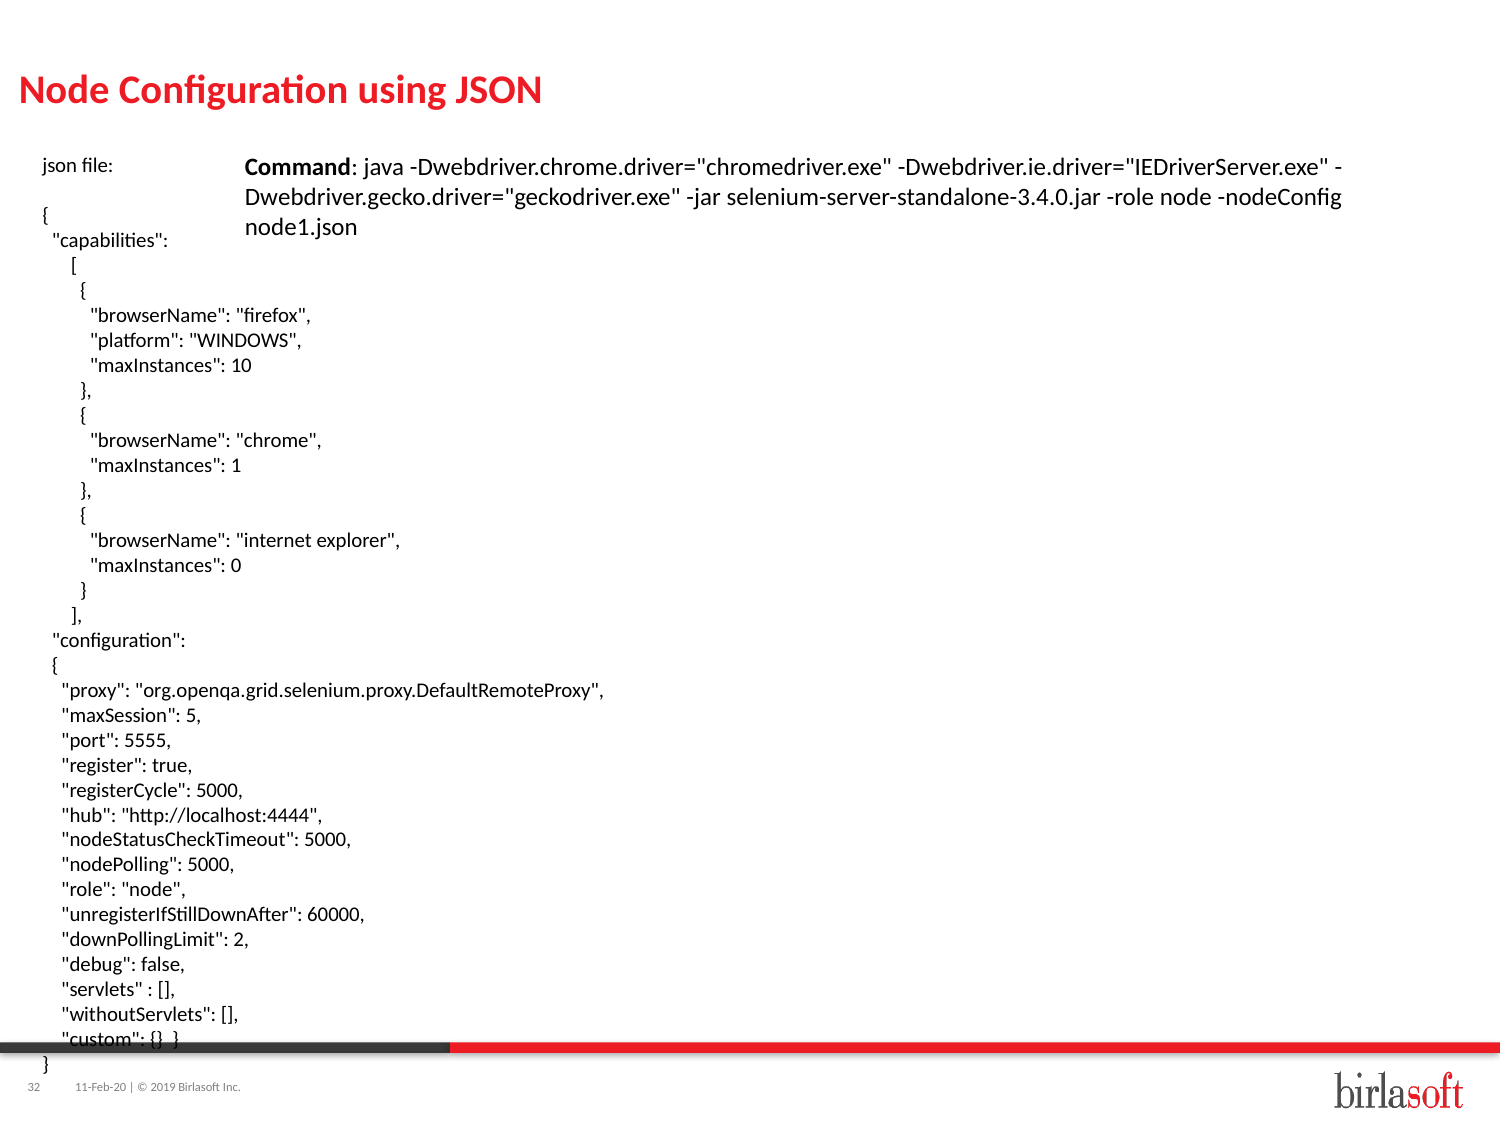

# Node Configuration using JSON
Command: java -Dwebdriver.chrome.driver="chromedriver.exe" -Dwebdriver.ie.driver="IEDriverServer.exe" -Dwebdriver.gecko.driver="geckodriver.exe" -jar selenium-server-standalone-3.4.0.jar -role node -nodeConfig node1.json
json file:

{
  "capabilities":
      [
        {
          "browserName": "firefox",
          "platform": "WINDOWS",
          "maxInstances": 10
        },
        {
          "browserName": "chrome",
          "maxInstances": 1
        },
        {
          "browserName": "internet explorer",
          "maxInstances": 0
        }
      ],
  "configuration":
  {
    "proxy": "org.openqa.grid.selenium.proxy.DefaultRemoteProxy",
    "maxSession": 5,
    "port": 5555,
    "register": true,
    "registerCycle": 5000,
    "hub": "http://localhost:4444",
    "nodeStatusCheckTimeout": 5000,
    "nodePolling": 5000,
    "role": "node",
    "unregisterIfStillDownAfter": 60000,
    "downPollingLimit": 2,
    "debug": false,
    "servlets" : [],
    "withoutServlets": [],
    "custom": {}  }
}

Classification: Birlasoft Internal